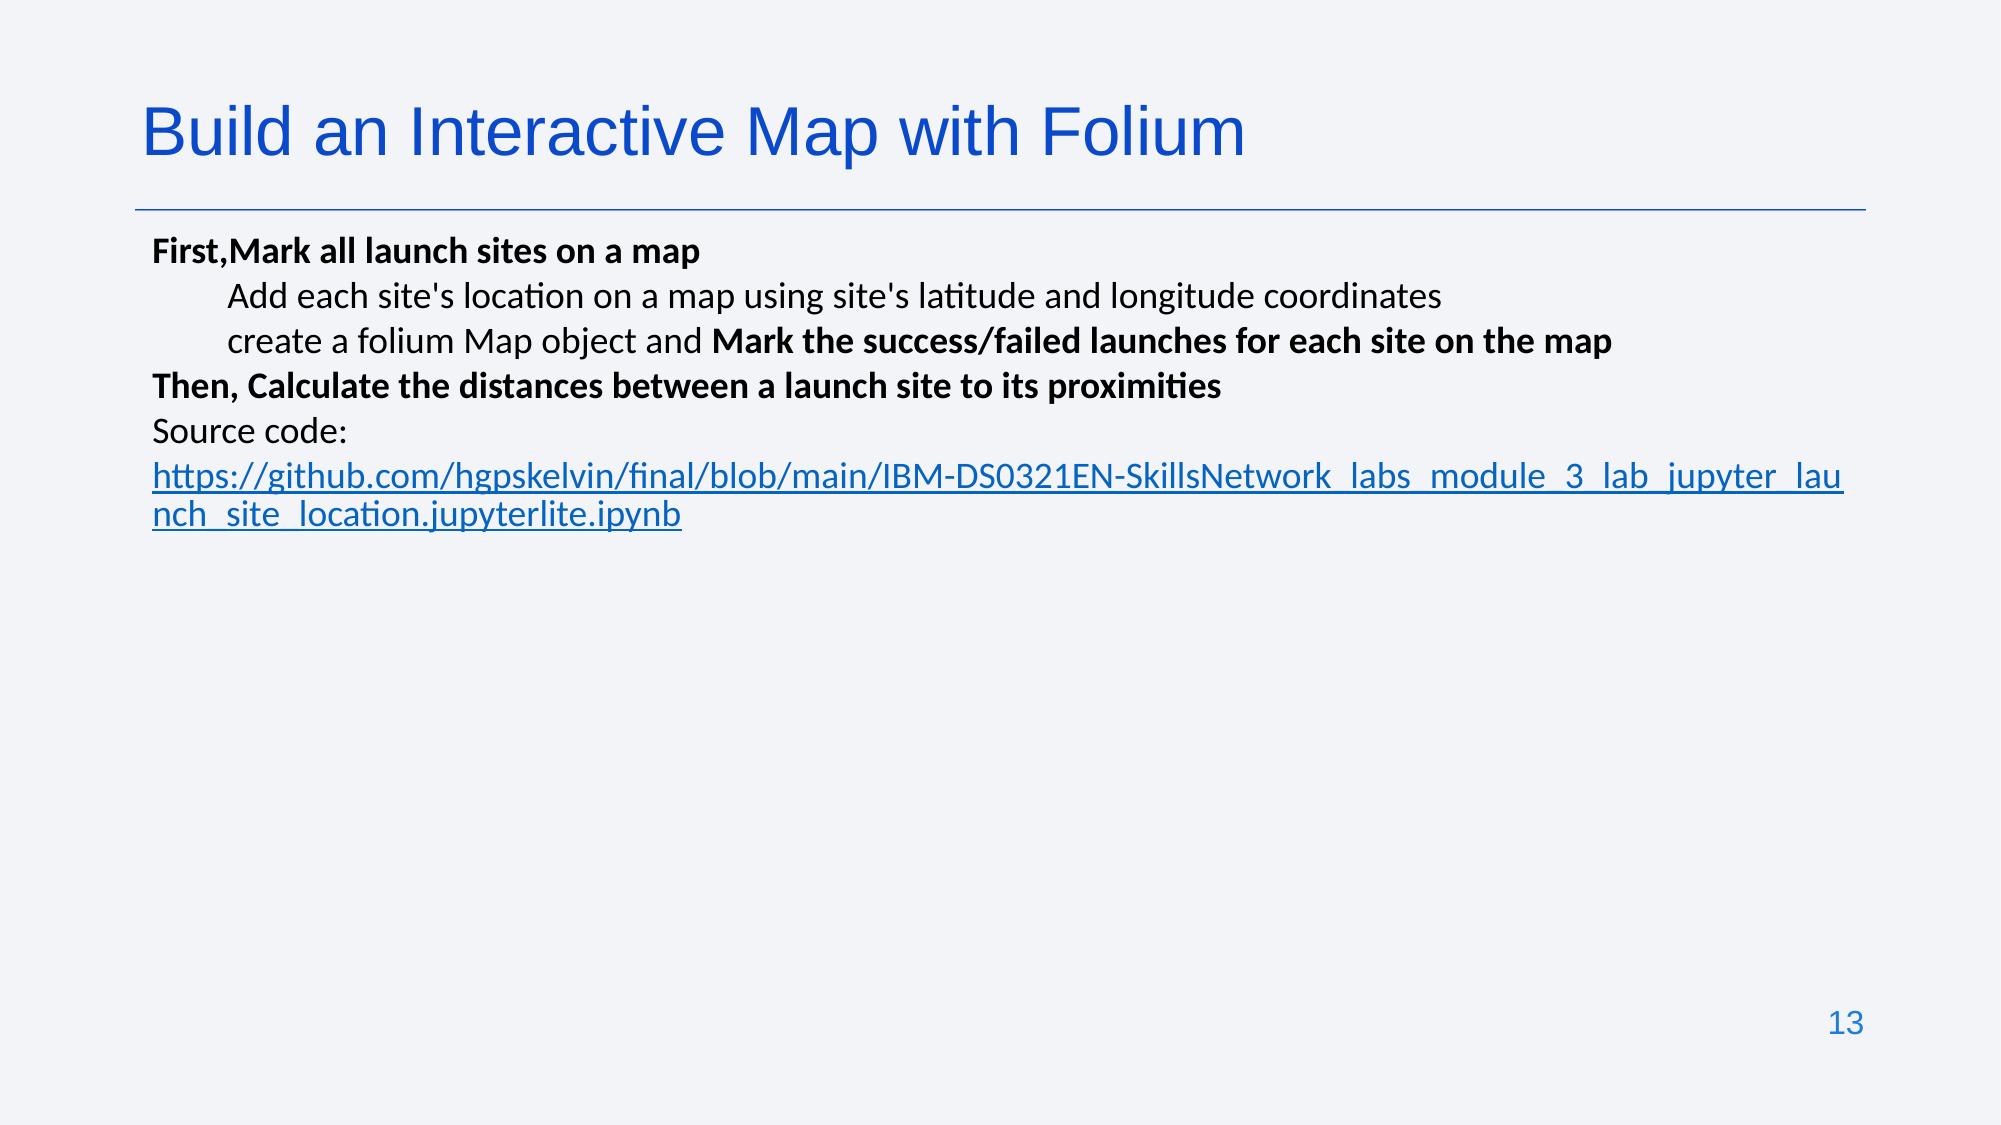

Build an Interactive Map with Folium
First,Mark all launch sites on a map
Add each site's location on a map using site's latitude and longitude coordinates
create a folium Map object and Mark the success/failed launches for each site on the map
Then, Calculate the distances between a launch site to its proximities
Source code: https://github.com/hgpskelvin/final/blob/main/IBM-DS0321EN-SkillsNetwork_labs_module_3_lab_jupyter_launch_site_location.jupyterlite.ipynb

13